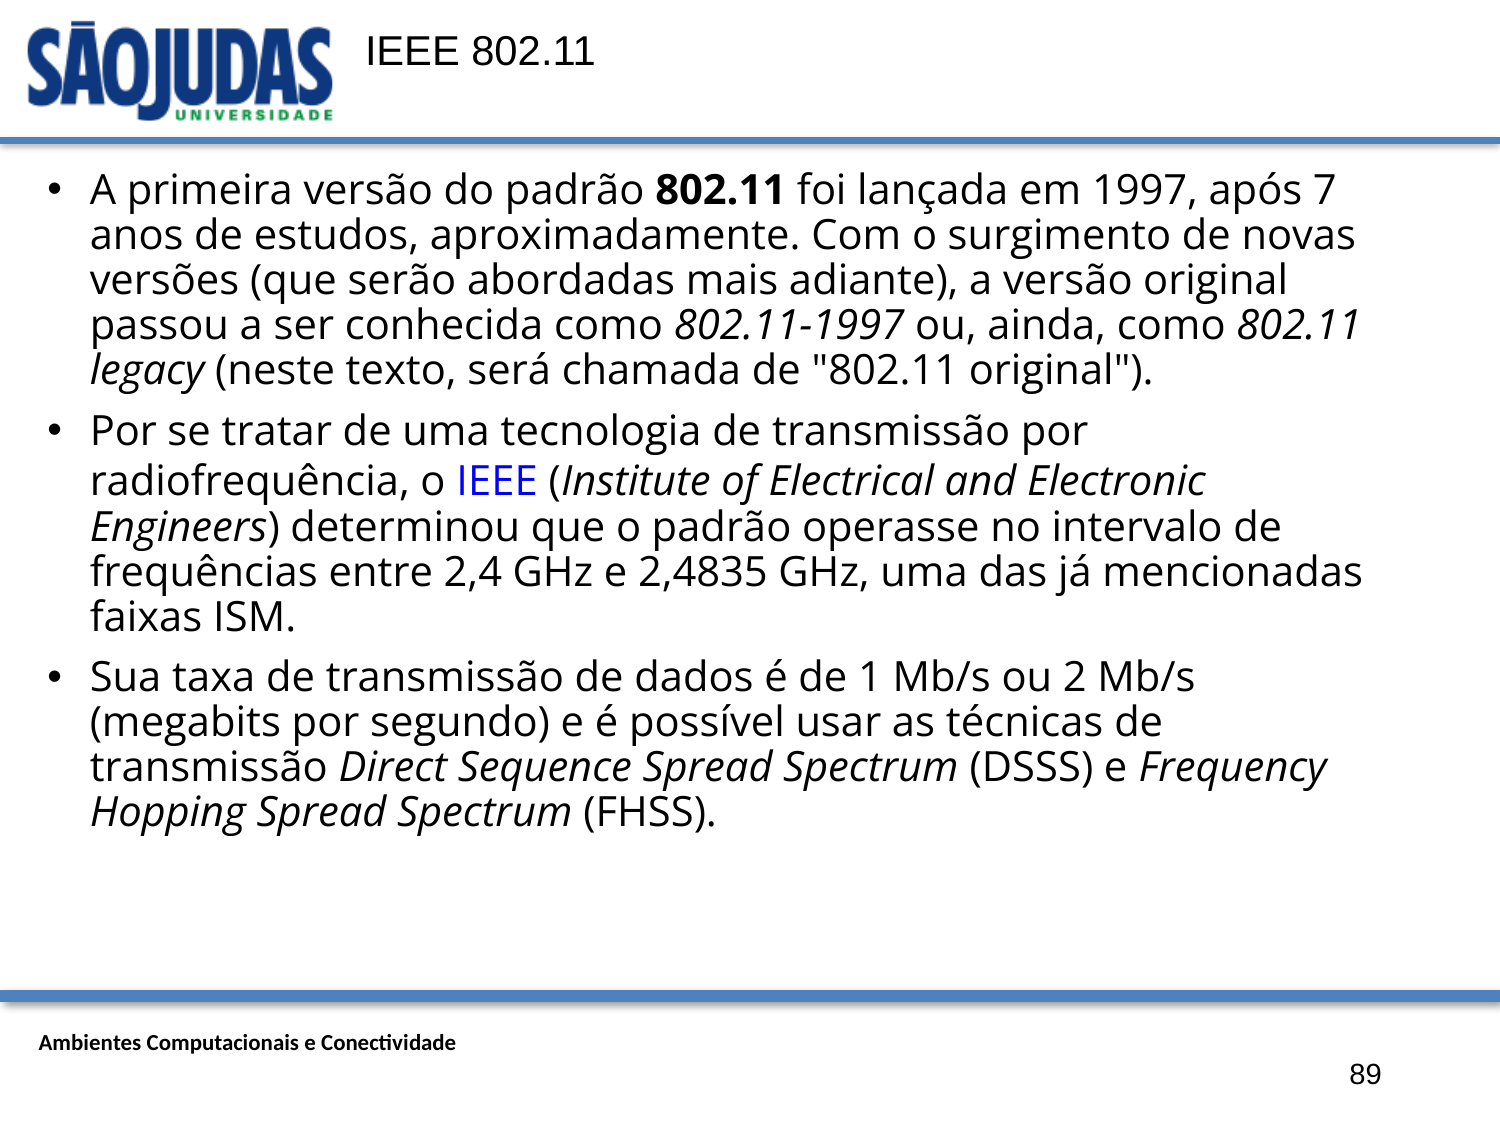

# IEEE 802.11
A primeira versão do padrão 802.11 foi lançada em 1997, após 7 anos de estudos, aproximadamente. Com o surgimento de novas versões (que serão abordadas mais adiante), a versão original passou a ser conhecida como 802.11-1997 ou, ainda, como 802.11 legacy (neste texto, será chamada de "802.11 original").
Por se tratar de uma tecnologia de transmissão por radiofrequência, o IEEE (Institute of Electrical and Electronic Engineers) determinou que o padrão operasse no intervalo de frequências entre 2,4 GHz e 2,4835 GHz, uma das já mencionadas faixas ISM.
Sua taxa de transmissão de dados é de 1 Mb/s ou 2 Mb/s (megabits por segundo) e é possível usar as técnicas de transmissão Direct Sequence Spread Spectrum (DSSS) e Frequency Hopping Spread Spectrum (FHSS).

89